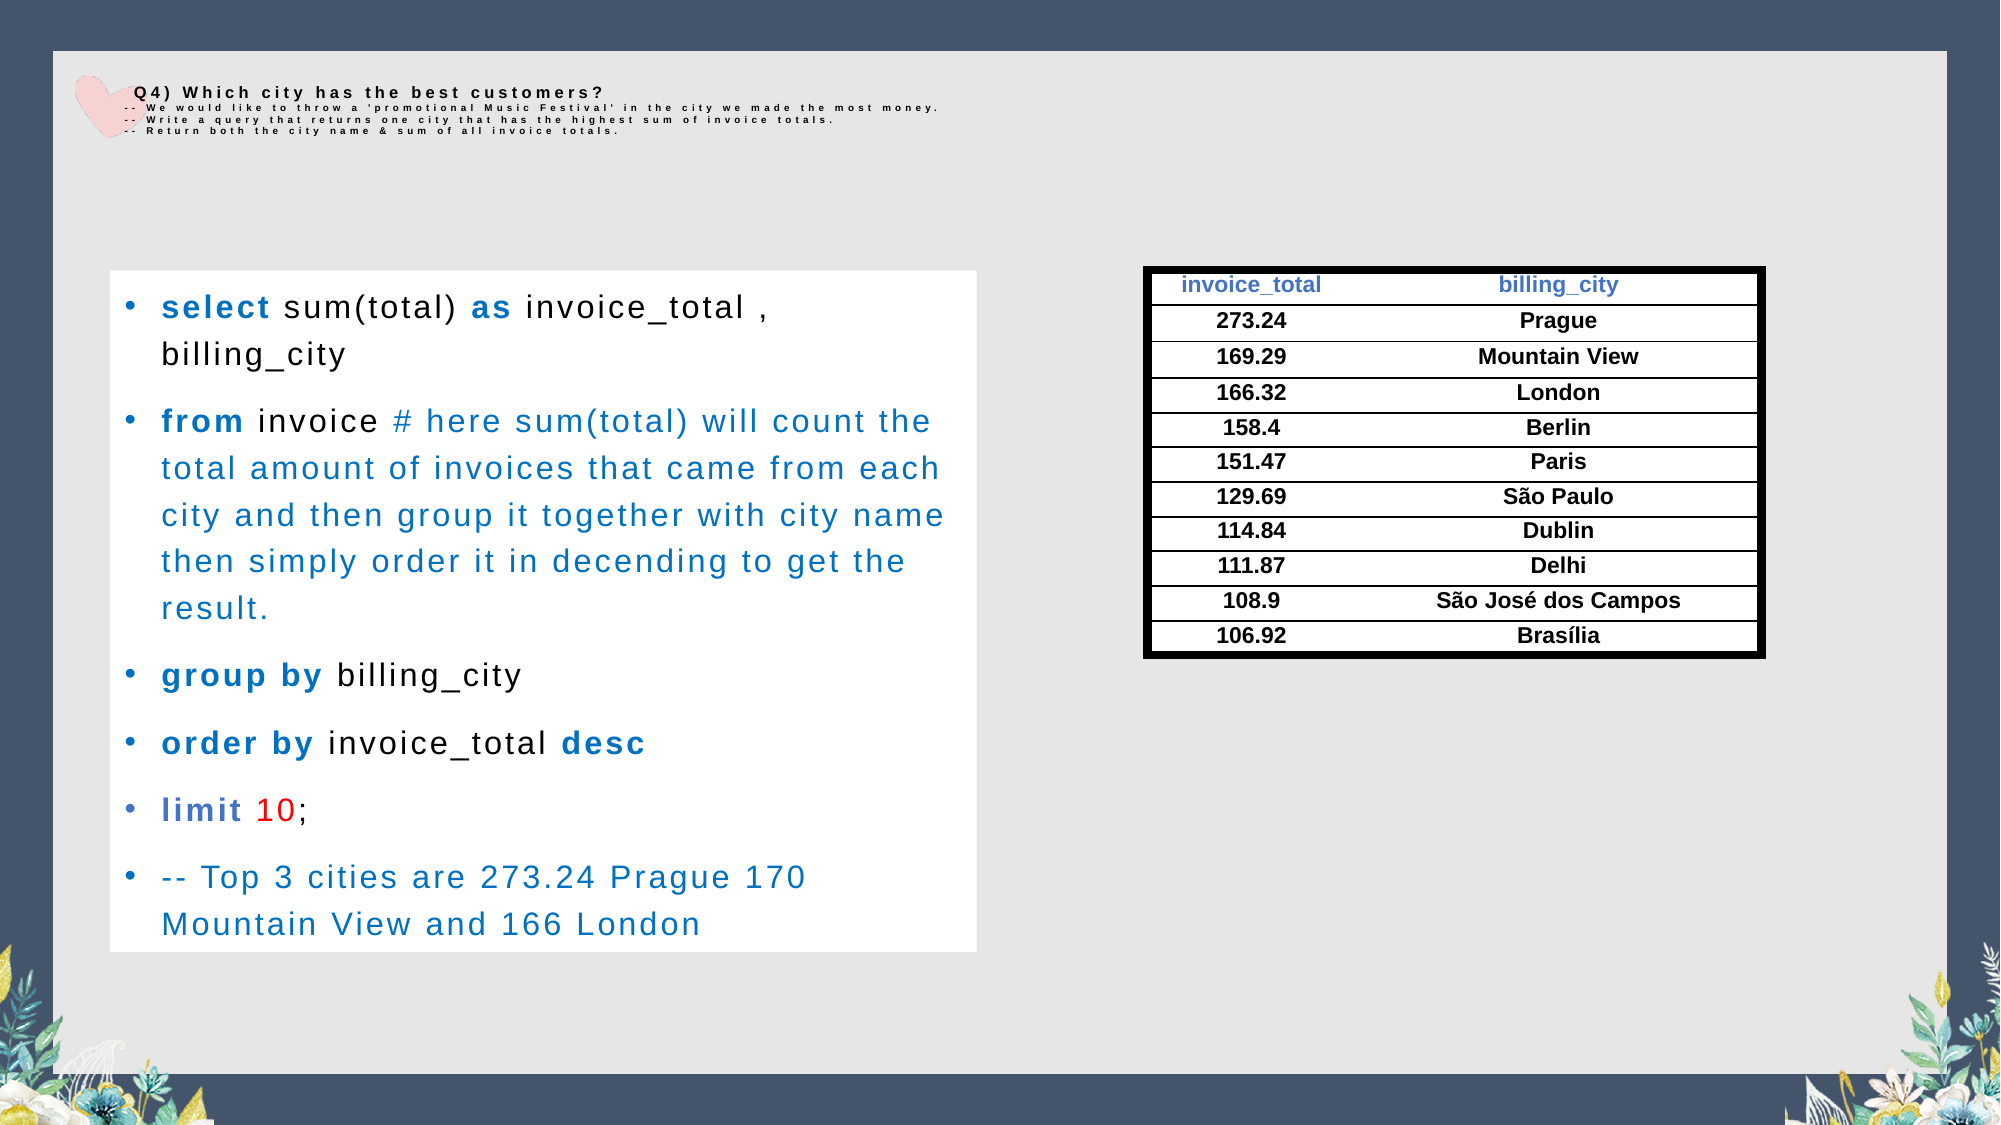

# Q4) Which city has the best customers? -- We would like to throw a 'promotional Music Festival' in the city we made the most money. -- Write a query that returns one city that has the highest sum of invoice totals. -- Return both the city name & sum of all invoice totals.
| invoice\_total | billing\_city |
| --- | --- |
| 273.24 | Prague |
| 169.29 | Mountain View |
| 166.32 | London |
| 158.4 | Berlin |
| 151.47 | Paris |
| 129.69 | São Paulo |
| 114.84 | Dublin |
| 111.87 | Delhi |
| 108.9 | São José dos Campos |
| 106.92 | Brasília |
select sum(total) as invoice_total , billing_city
from invoice # here sum(total) will count the total amount of invoices that came from each city and then group it together with city name then simply order it in decending to get the result.
group by billing_city
order by invoice_total desc
limit 10;
-- Top 3 cities are 273.24 Prague 170	Mountain View and 166 London